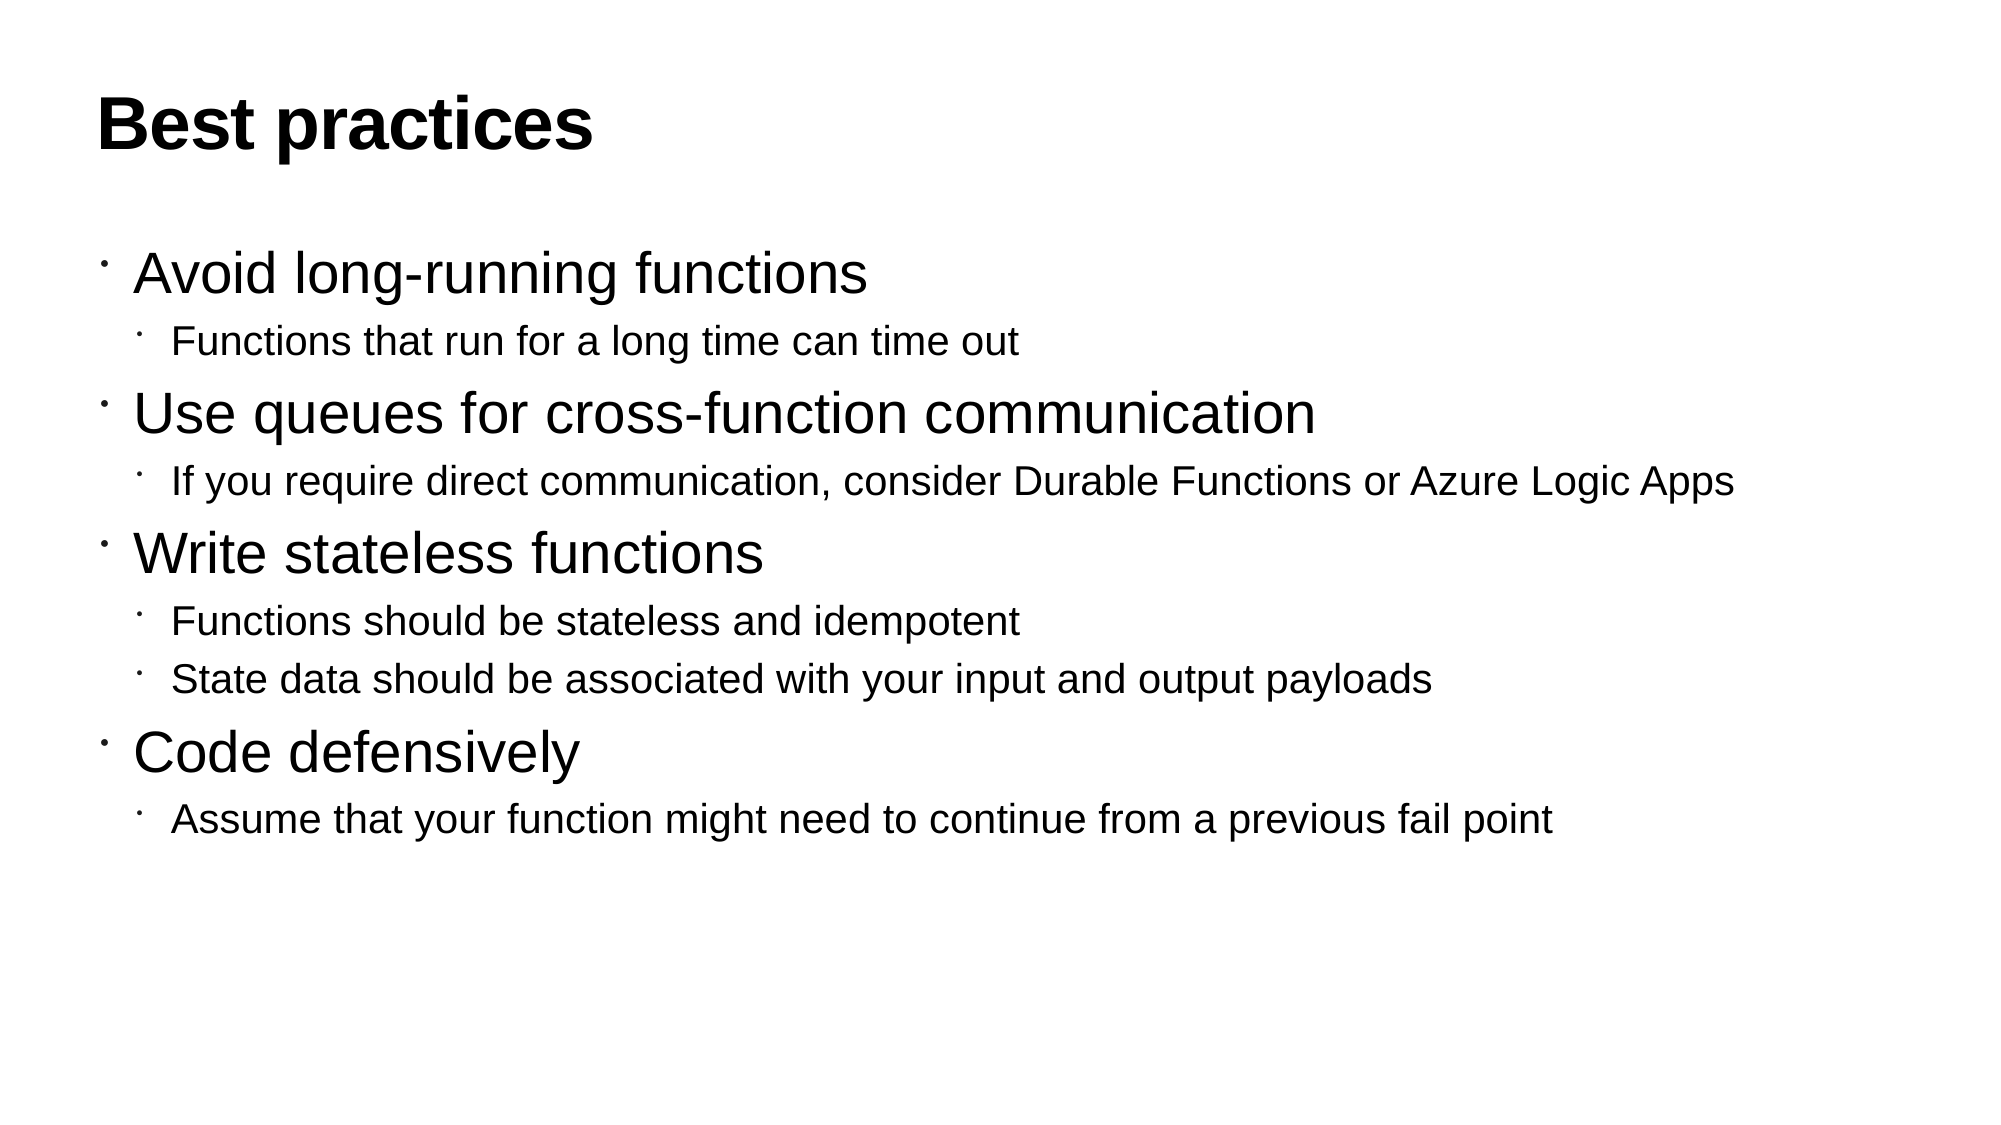

# Best practices
Avoid long-running functions
Functions that run for a long time can time out
Use queues for cross-function communication
If you require direct communication, consider Durable Functions or Azure Logic Apps
Write stateless functions
Functions should be stateless and idempotent
State data should be associated with your input and output payloads
Code defensively
Assume that your function might need to continue from a previous fail point